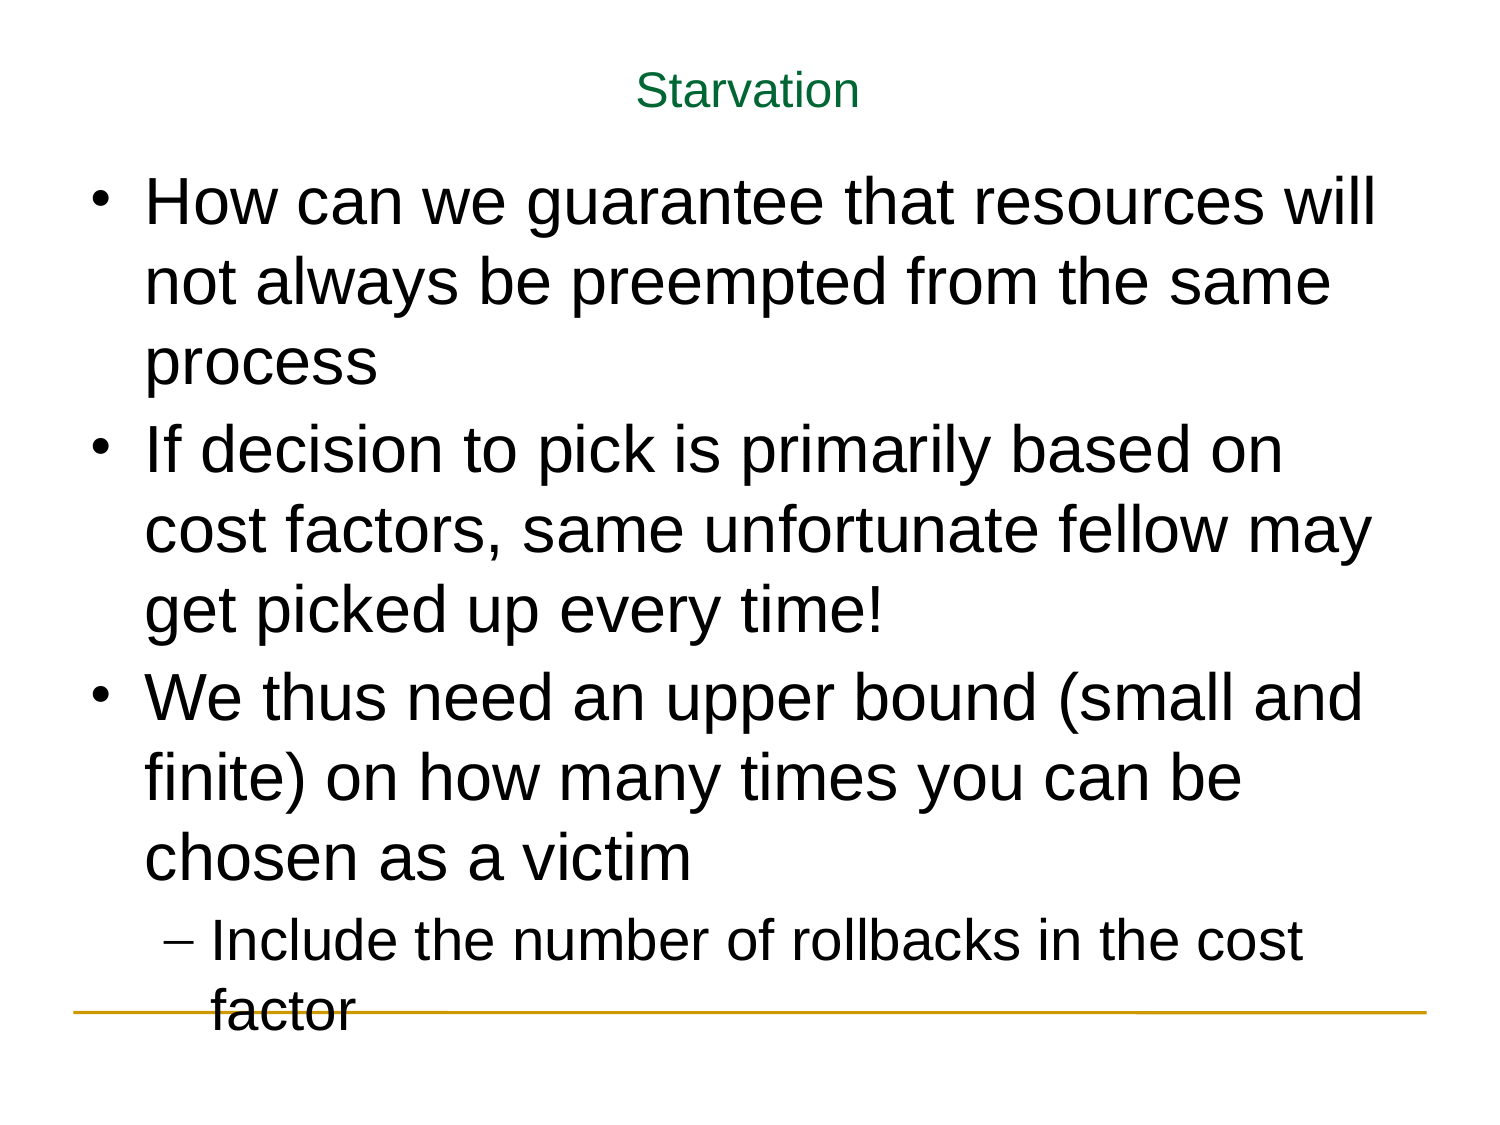

Starvation
How can we guarantee that resources will not always be preempted from the same process
If decision to pick is primarily based on cost factors, same unfortunate fellow may get picked up every time!
We thus need an upper bound (small and finite) on how many times you can be chosen as a victim
Include the number of rollbacks in the cost factor